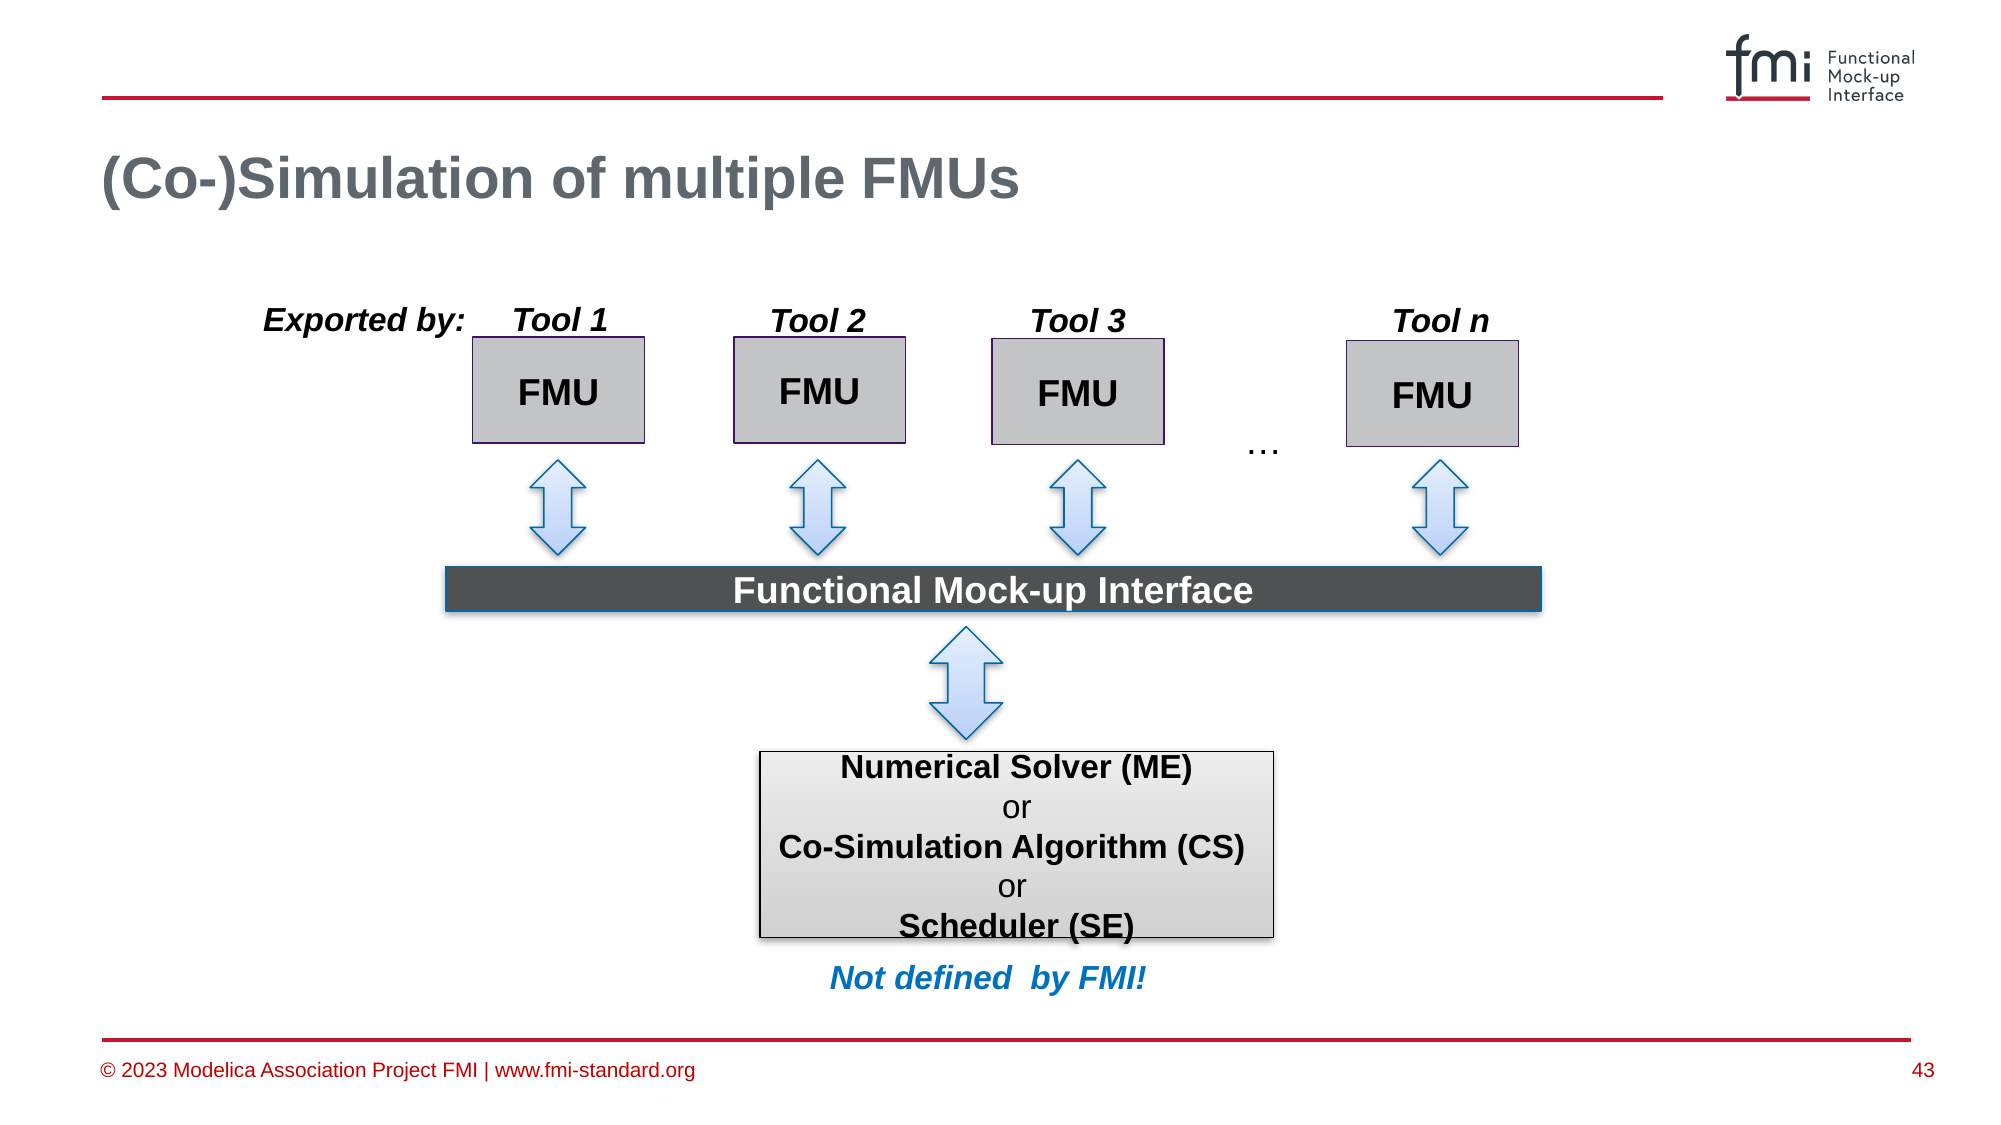

# (Co-)Simulation of multiple FMUs

Exported by:     Tool 1
Tool 2
Tool 3
Tool n
FMU
FMU
FMU
FMU
…

Functional Mock-up Interface

Numerical Solver (ME)
or
Co-Simulation Algorithm (CS)
or
Scheduler (SE)
Not defined  by FMI!